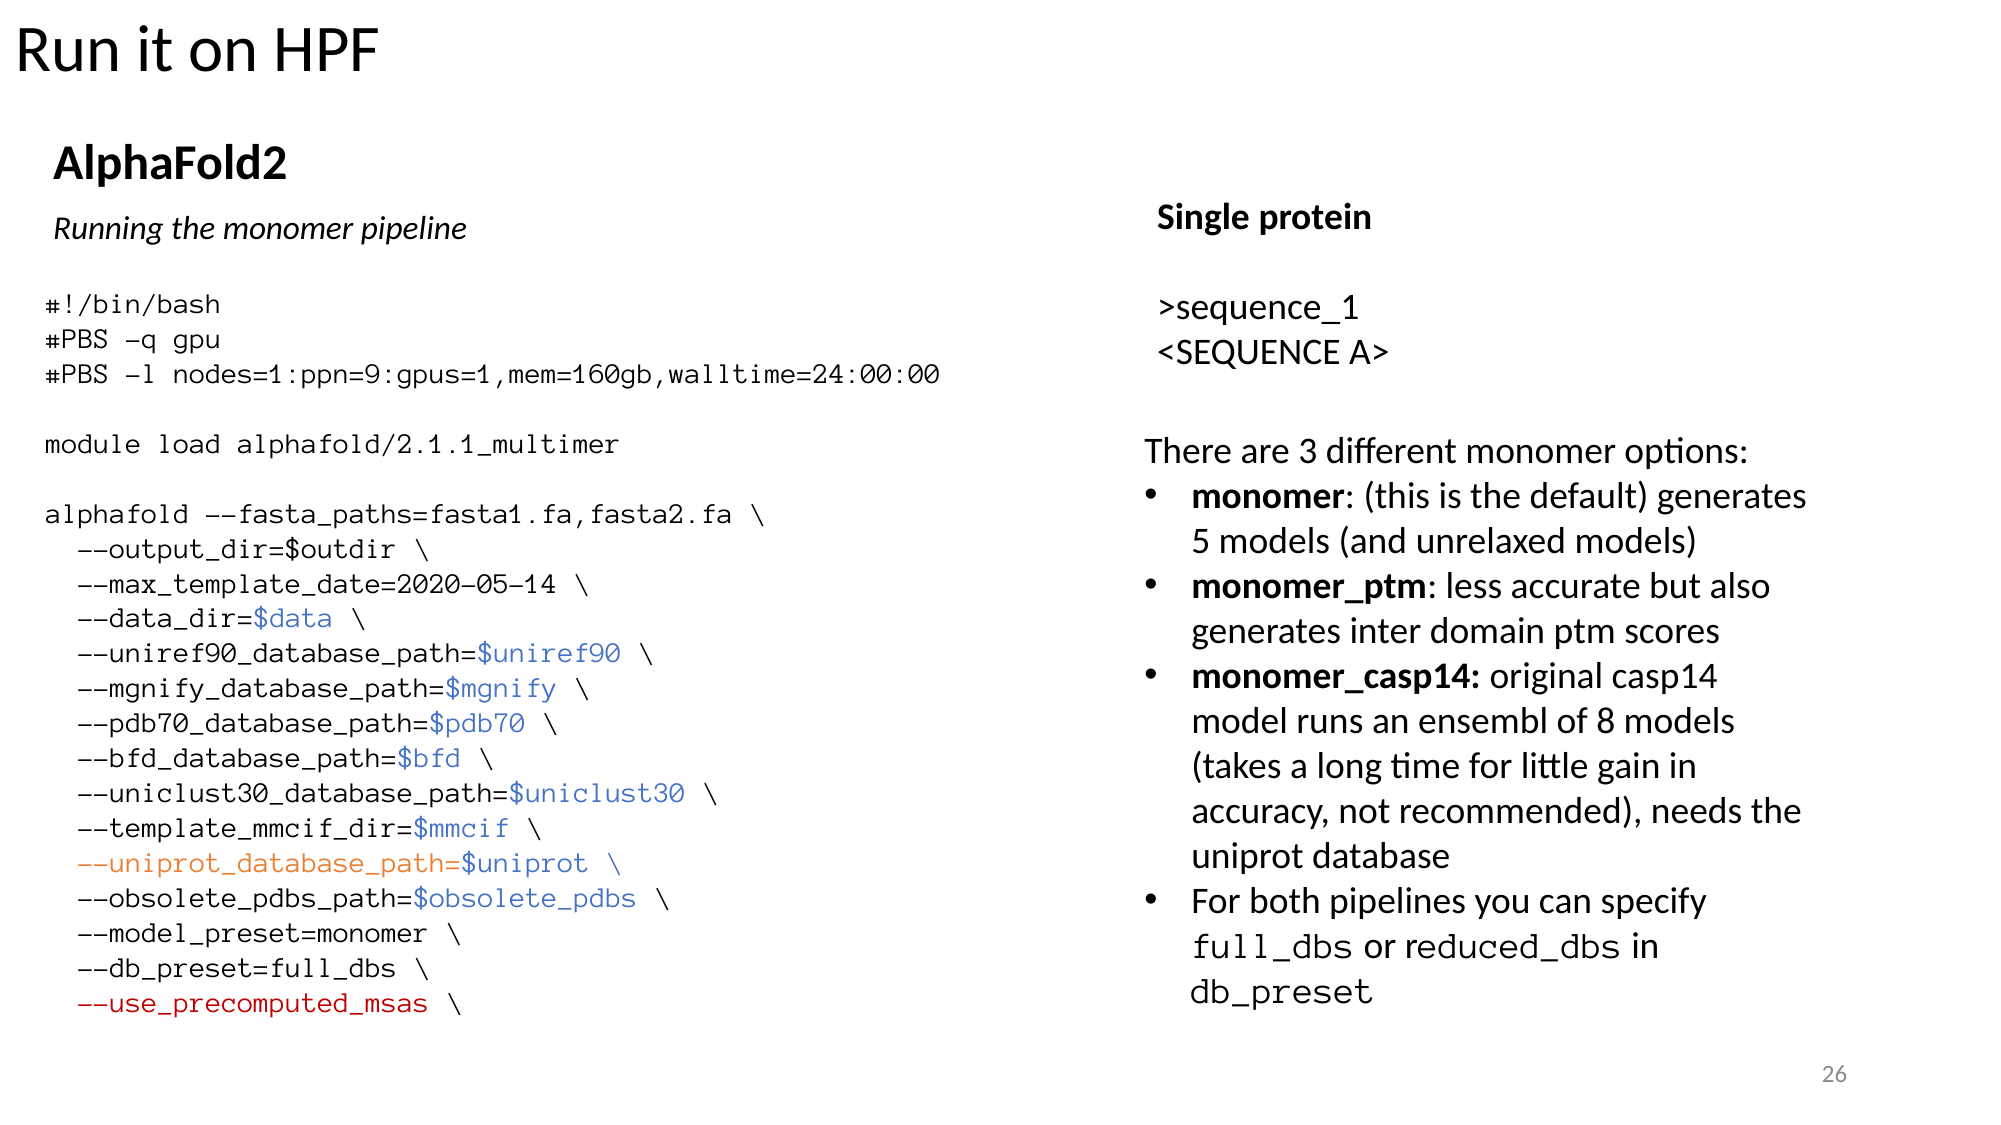

# Run it on HPF
AlphaFold2
Running the monomer pipeline

Single protein

>sequence_1
<SEQUENCE A>

#!/bin/bash
#PBS -q gpu
#PBS -l nodes=1:ppn=9:gpus=1,mem=160gb,walltime=24:00:00
module load alphafold/2.1.1_multimer
alphafold --fasta_paths=fasta1.fa,fasta2.fa \
  --output_dir=$outdir \
  --max_template_date=2020-05-14 \
  --data_dir=$data \
  --uniref90_database_path=$uniref90 \
  --mgnify_database_path=$mgnify \
  --pdb70_database_path=$pdb70 \
  --bfd_database_path=$bfd \
  --uniclust30_database_path=$uniclust30 \
  --template_mmcif_dir=$mmcif \
  --uniprot_database_path=$uniprot \
  --obsolete_pdbs_path=$obsolete_pdbs \
  --model_preset=monomer \
  --db_preset=full_dbs \
  --use_precomputed_msas \
There are 3 different monomer options:
monomer: (this is the default) generates 5 models (and unrelaxed models)
monomer_ptm: less accurate but also generates inter domain ptm scores
monomer_casp14: original casp14 model runs an ensembl of 8 models (takes a long time for little gain in accuracy, not recommended), needs the uniprot database
For both pipelines you can specify full_dbs or reduced_dbs in db_preset
26